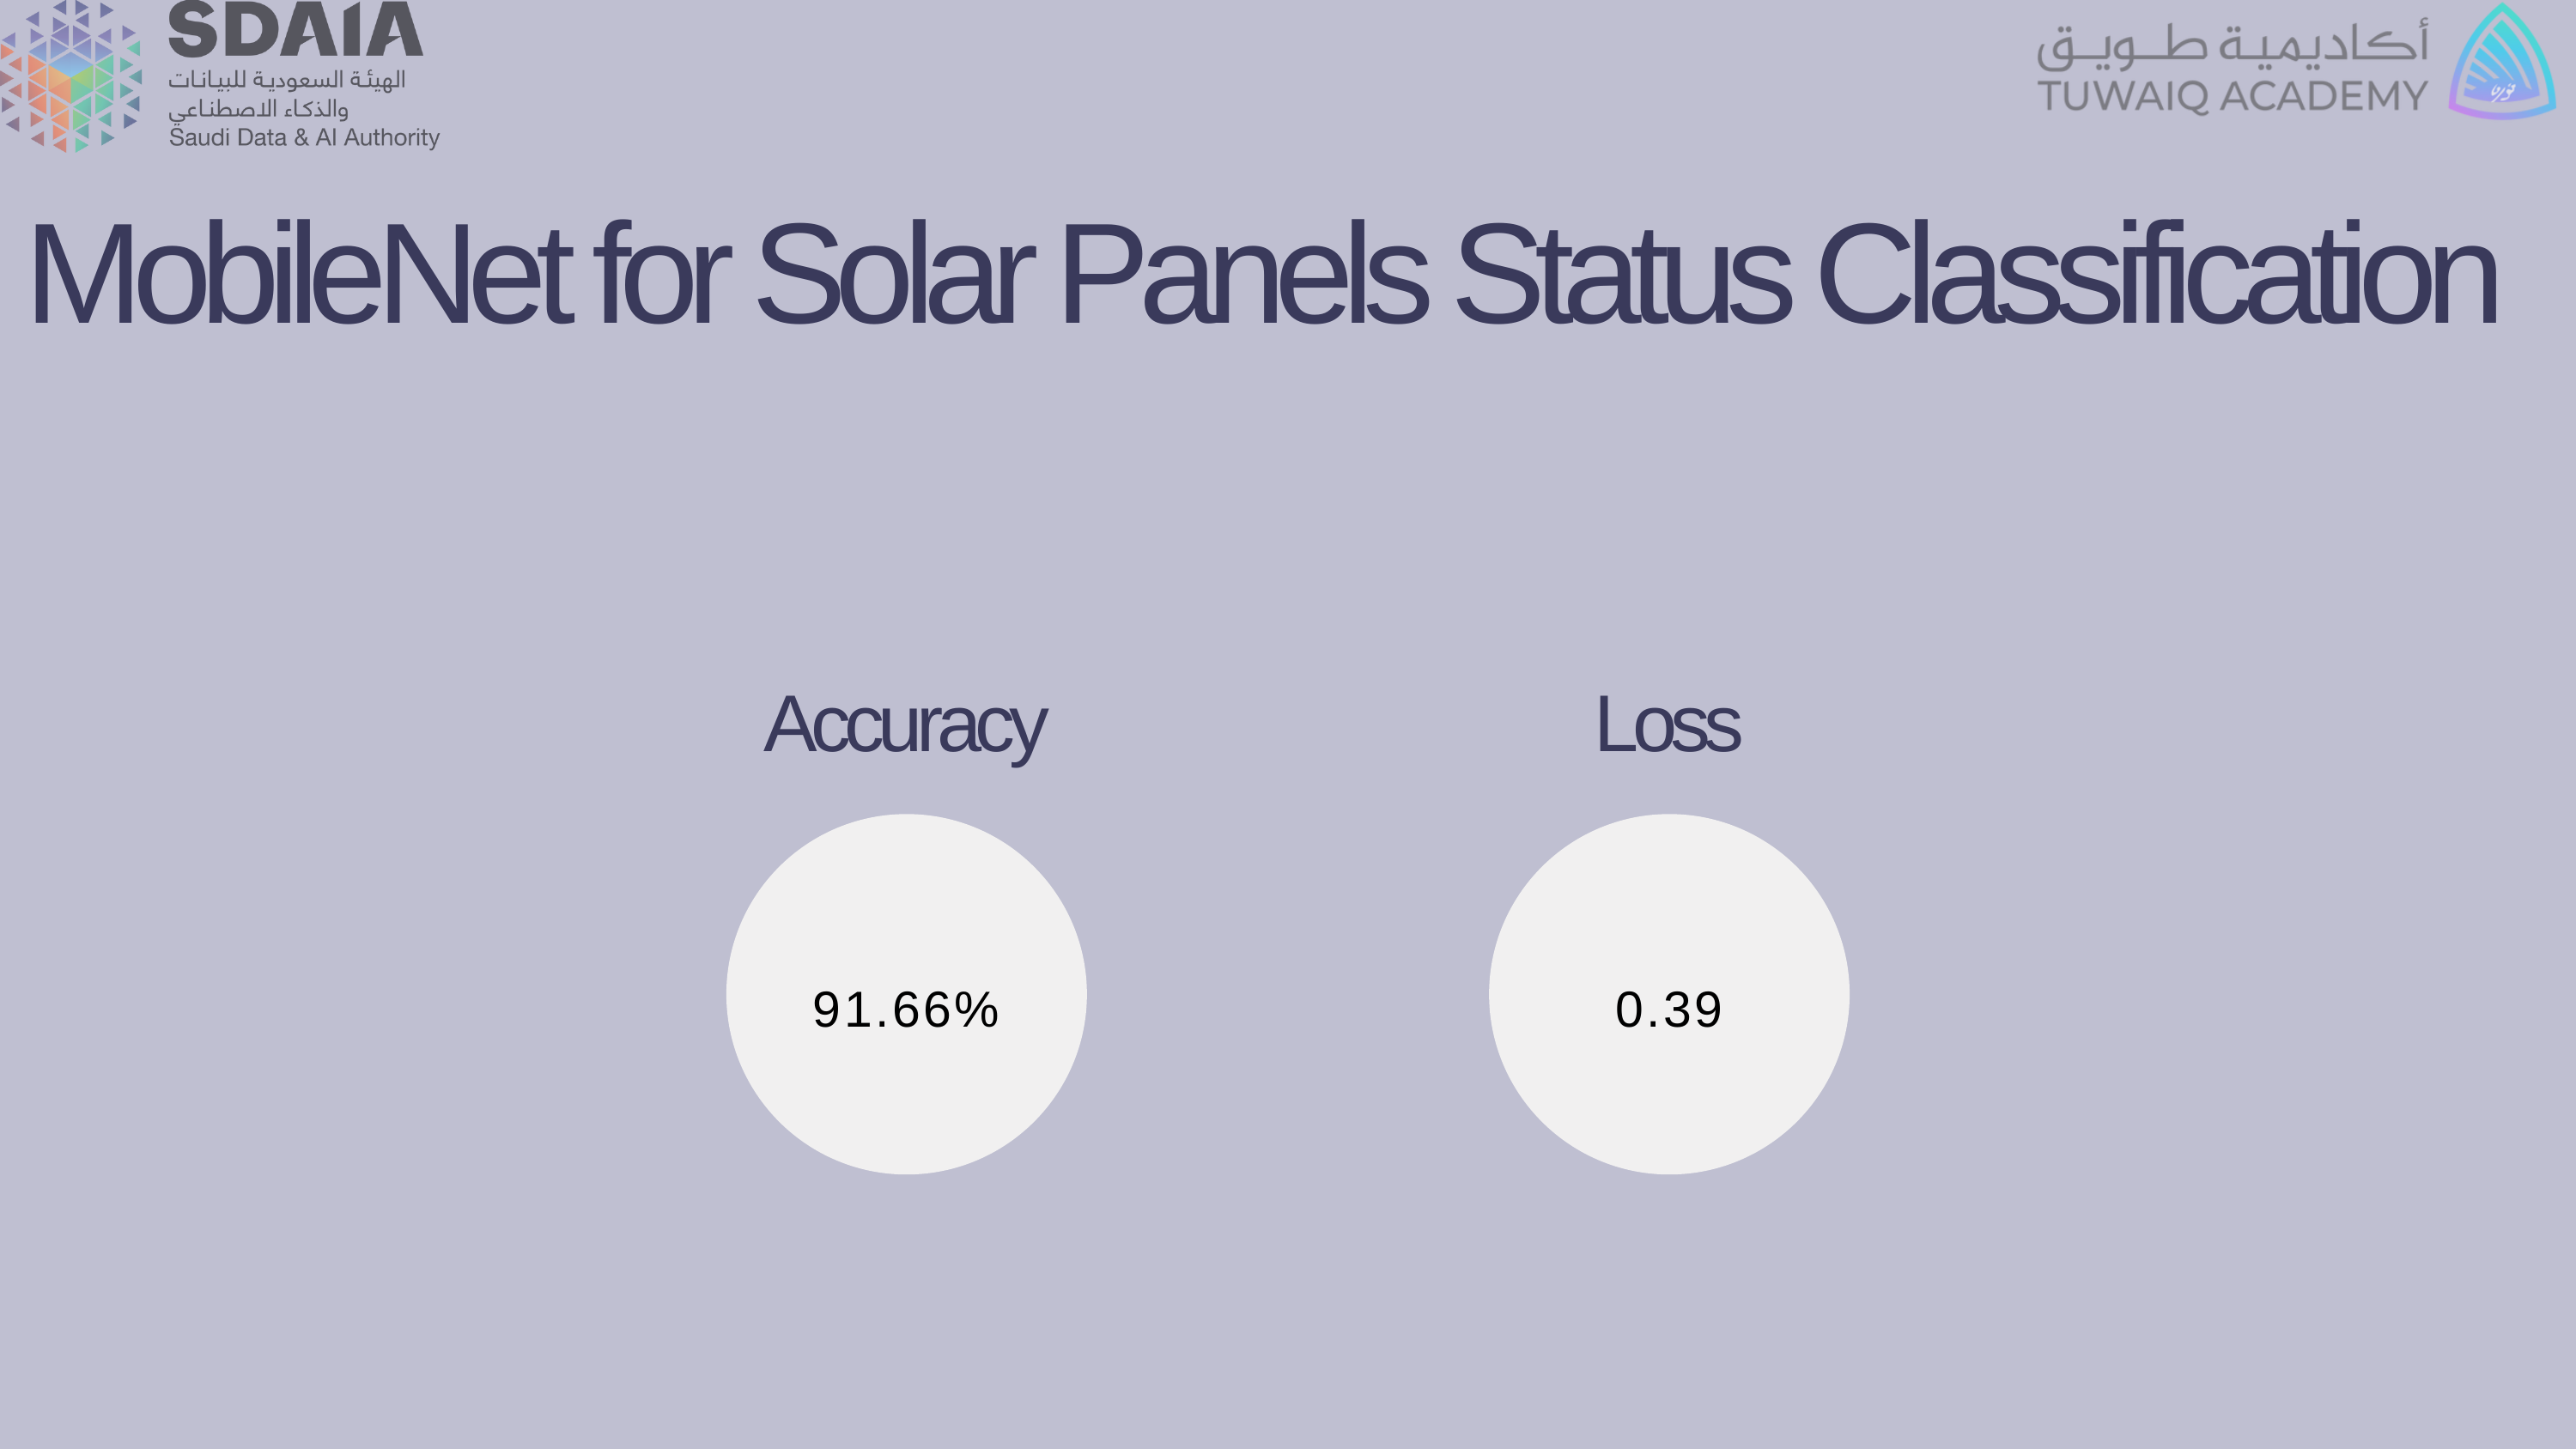

MobileNet for Solar Panels Status Classification
Accuracy
Loss

91.66%

0.39